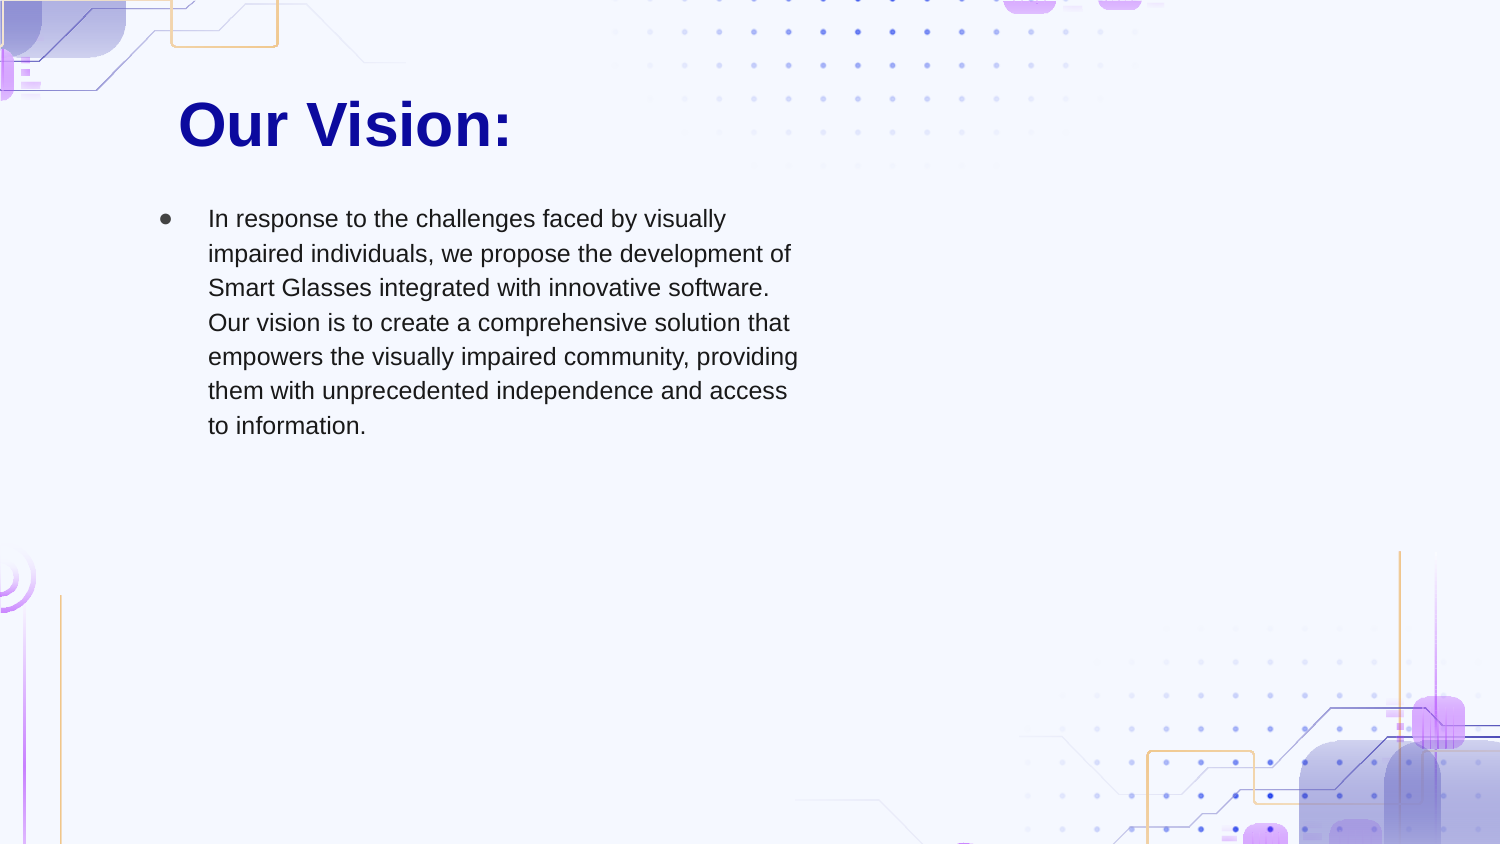

Our Vision:

In response to the challenges faced by visually impaired individuals, we propose the development of Smart Glasses integrated with innovative software. Our vision is to create a comprehensive solution that empowers the visually impaired community, providing them with unprecedented independence and access to information.